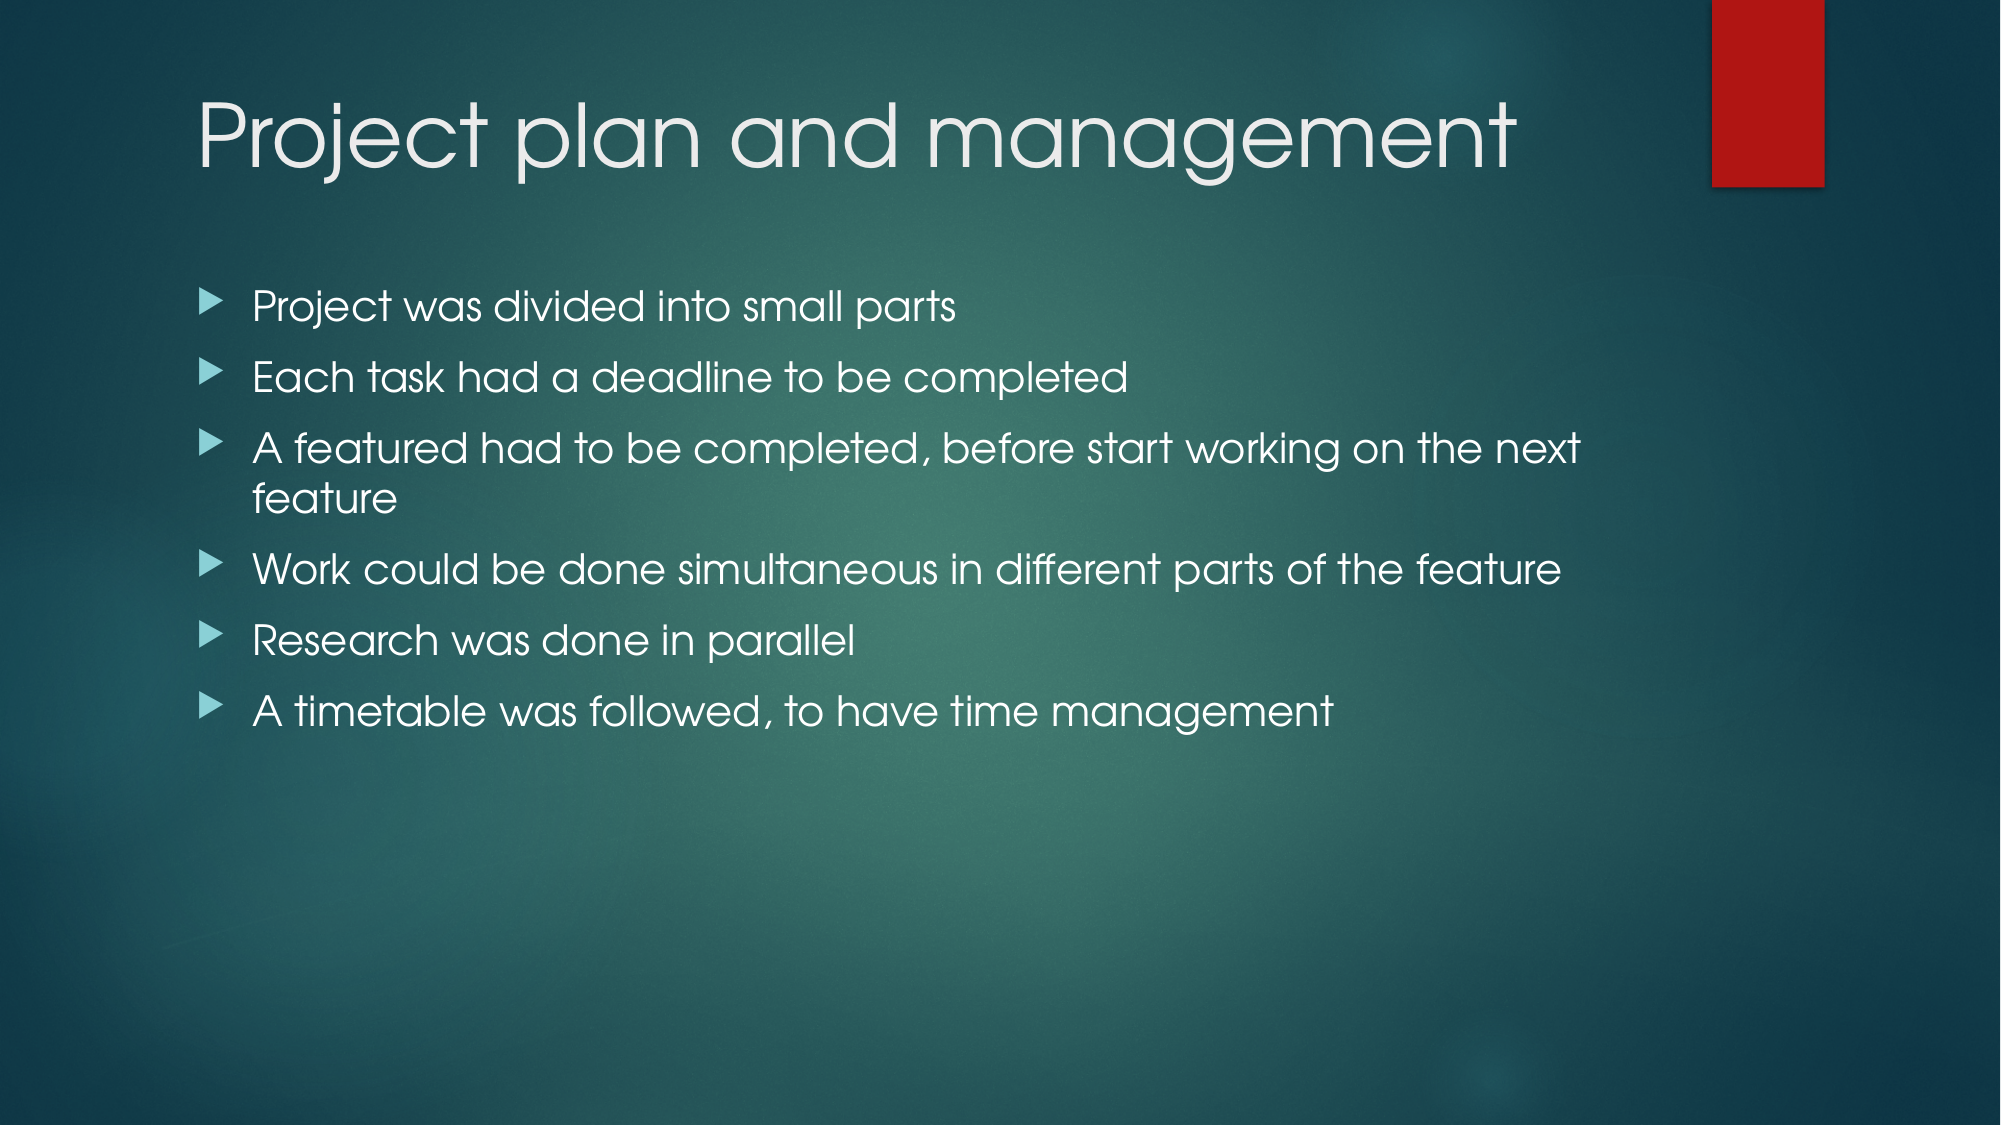

# Project plan and management
Project was divided into small parts
Each task had a deadline to be completed
A featured had to be completed, before start working on the next feature
Work could be done simultaneous in different parts of the feature
Research was done in parallel
A timetable was followed, to have time management